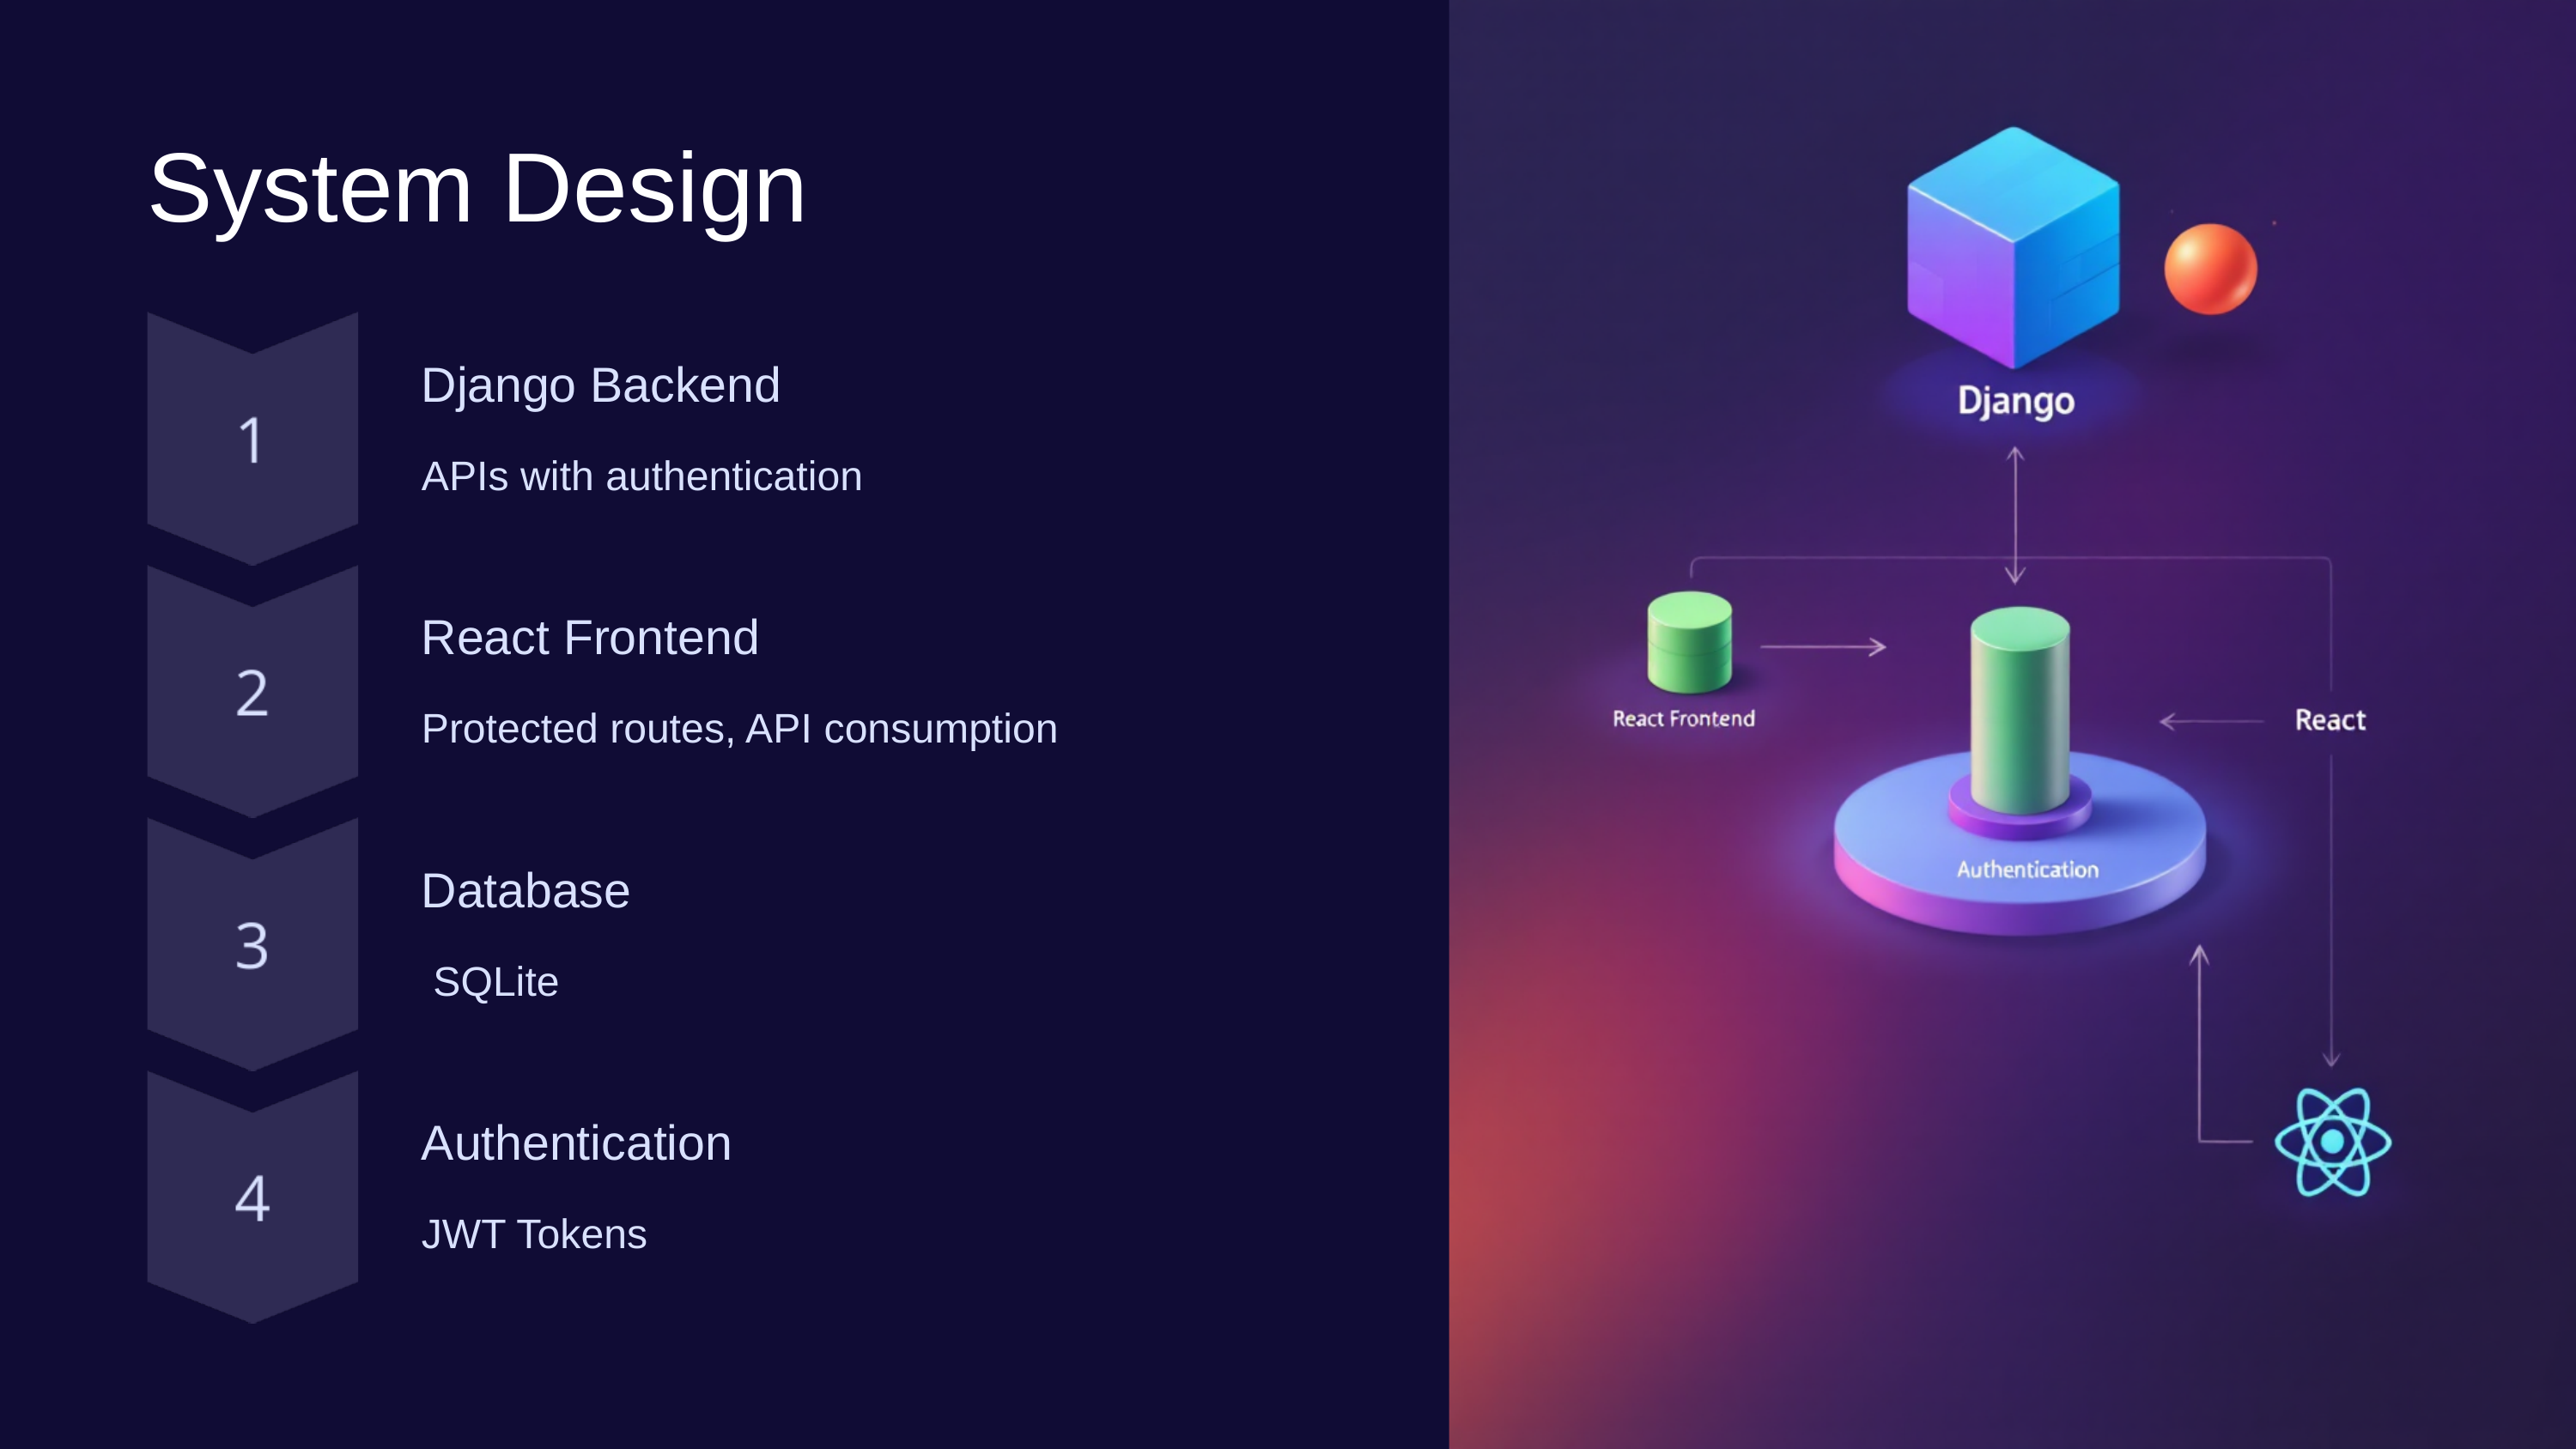

System Design

Django Backend

APIs with authentication

React Frontend

Protected routes, API consumption

Database

 SQLite

Authentication

JWT Tokens